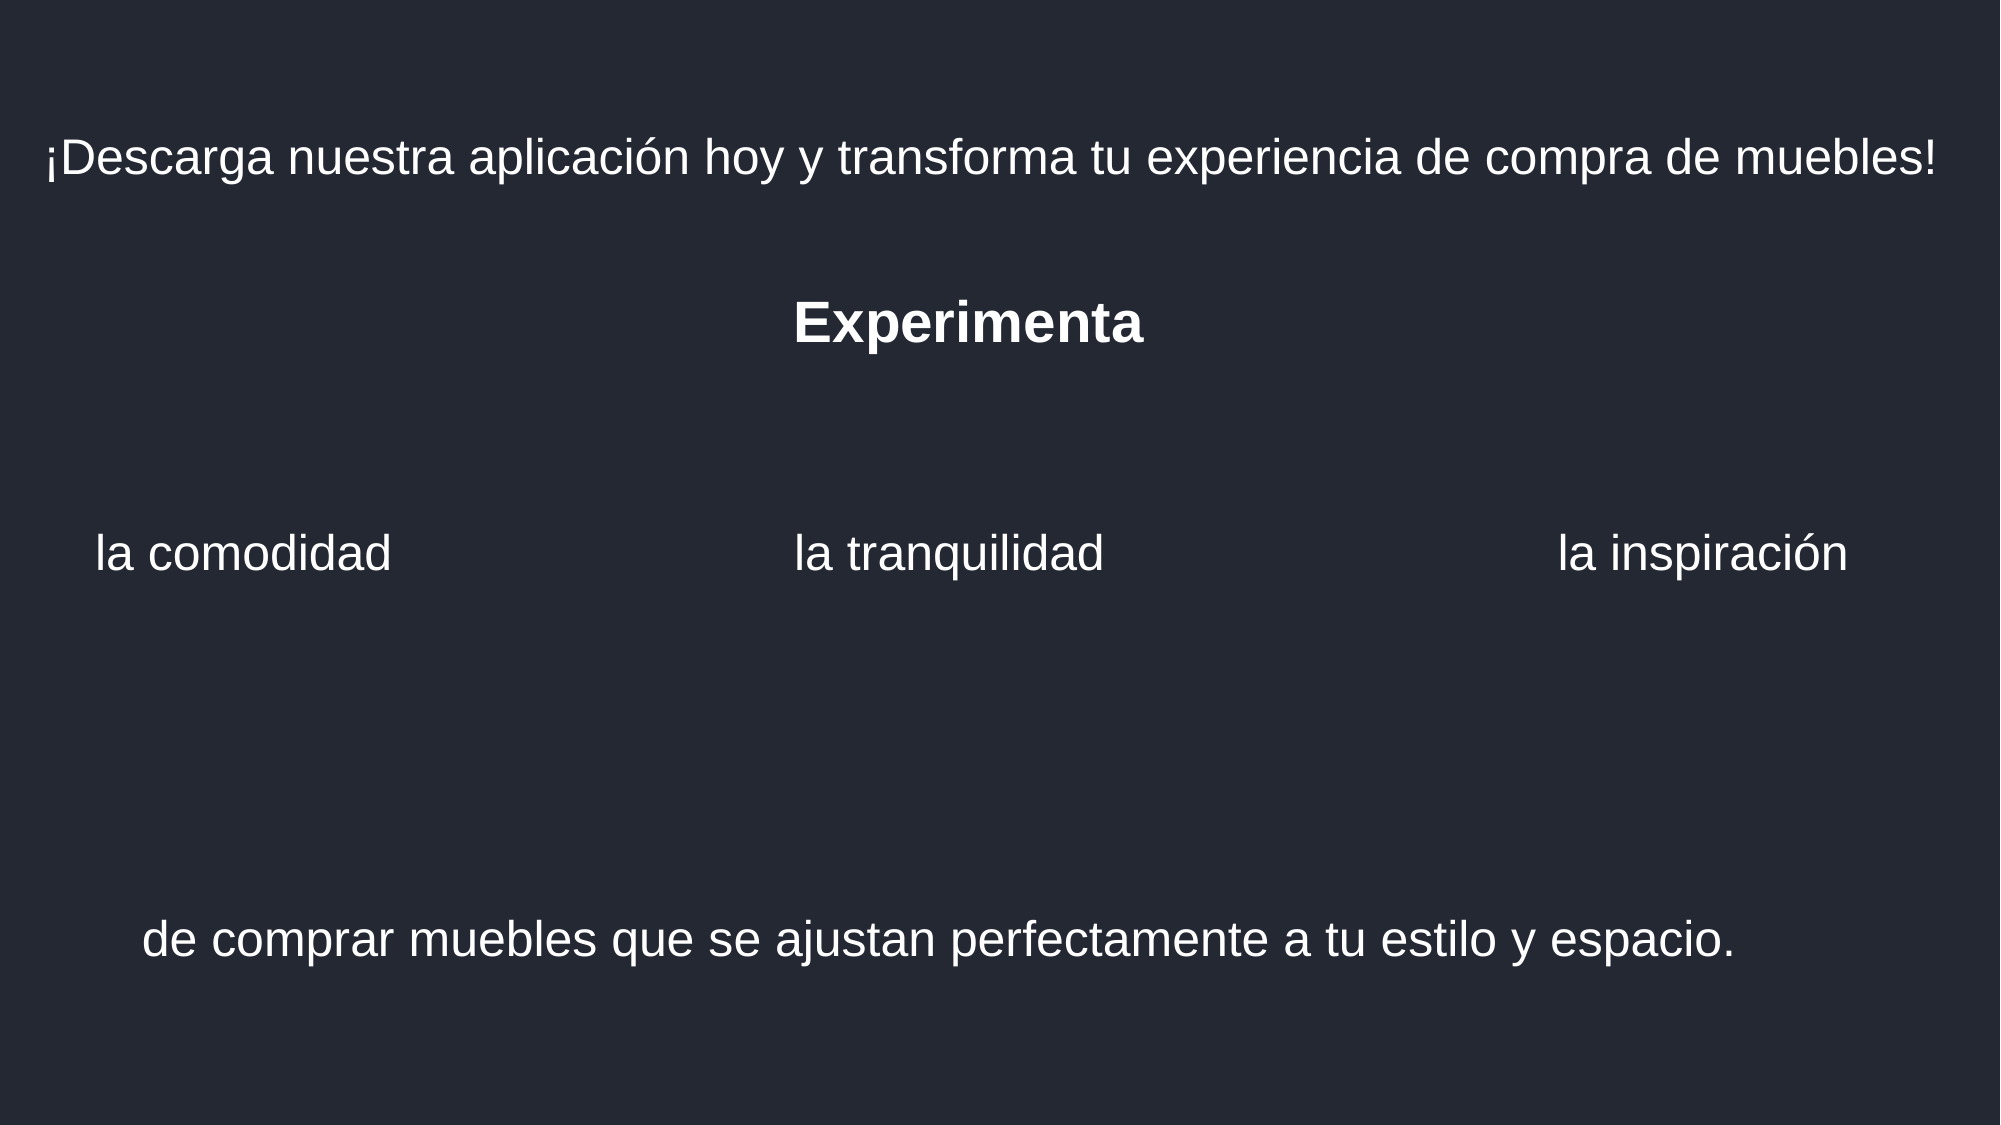

¡Descarga nuestra aplicación hoy y transforma tu experiencia de compra de muebles!
Experimenta
la comodidad
la tranquilidad
la inspiración
de comprar muebles que se ajustan perfectamente a tu estilo y espacio.